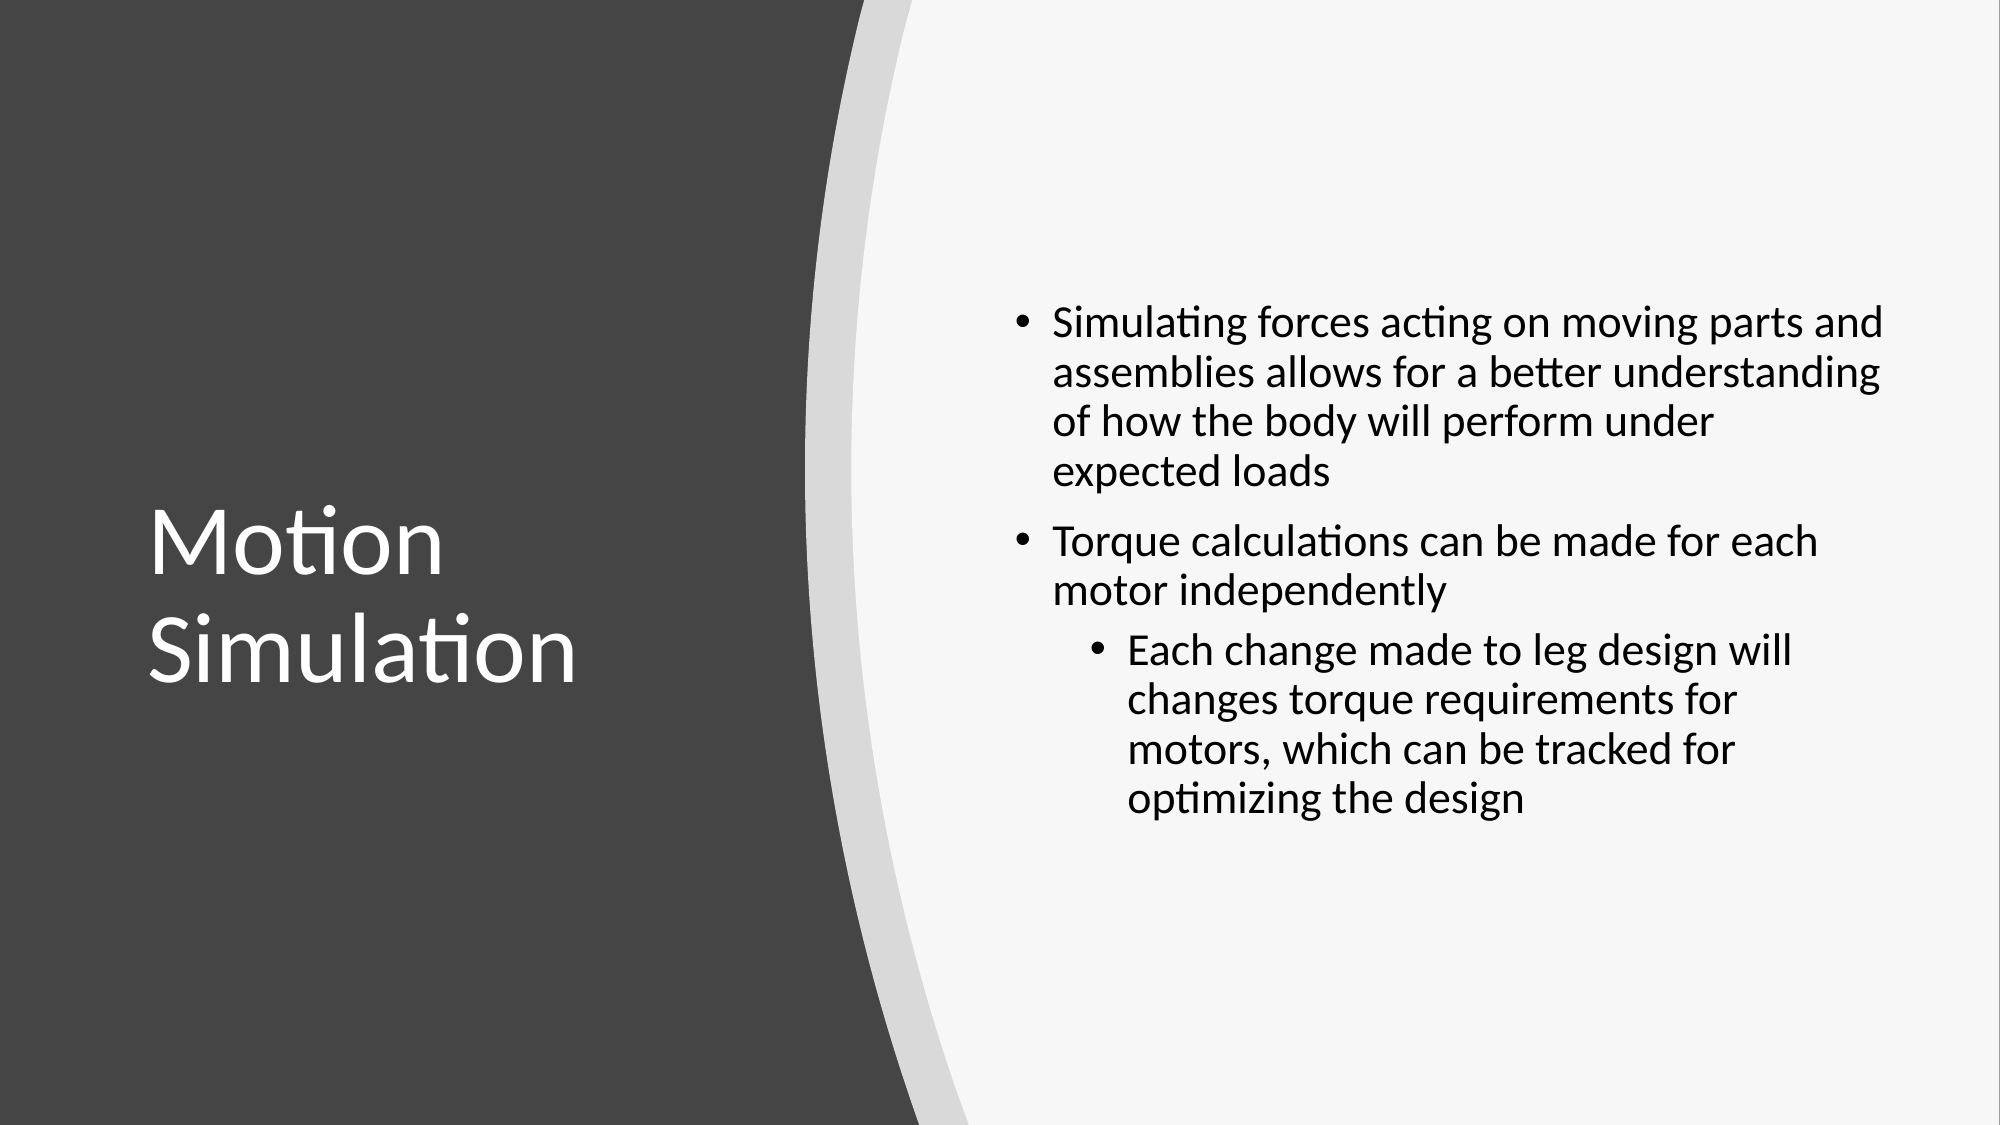

Simulating forces acting on moving parts and assemblies allows for a better understanding of how the body will perform under expected loads
Torque calculations can be made for each motor independently
Each change made to leg design will changes torque requirements for motors, which can be tracked for optimizing the design

# Motion Simulation